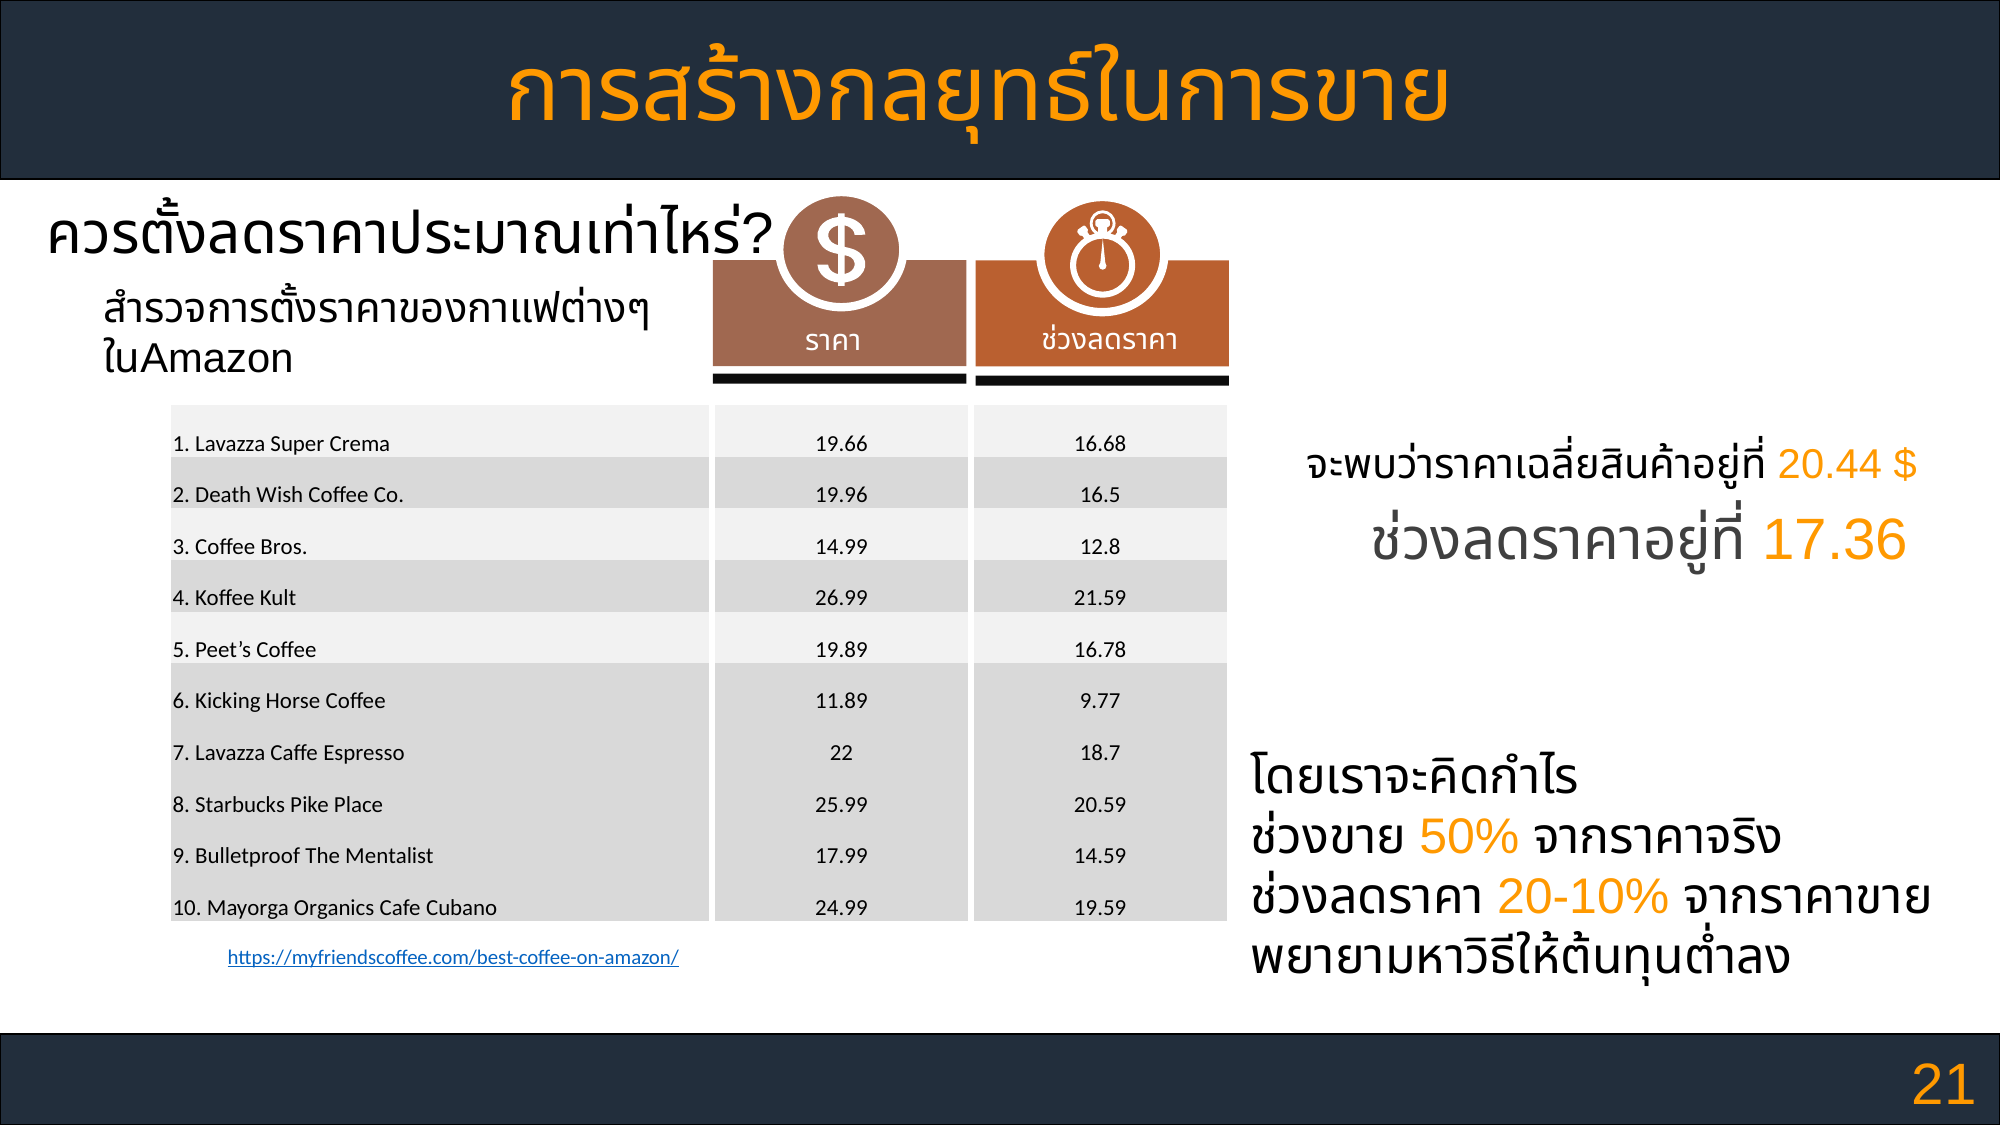

การสร้างกลยุทธ์ในการขาย
ควรตั้งลดราคาประมาณเท่าไหร่?

สำรวจการตั้งราคาของกาแฟต่างๆในAmazon
ช่วงลดราคา
ราคา

| 1. Lavazza Super Crema | 19.66 | 16.68 |
| --- | --- | --- |
| 2. Death Wish Coffee Co. | 19.96 | 16.5 |
| 3. Coffee Bros. | 14.99 | 12.8 |
| 4. Koffee Kult | 26.99 | 21.59 |
| 5. Peet’s Coffee | 19.89 | 16.78 |
| 6. Kicking Horse Coffee | 11.89 | 9.77 |
| 7. Lavazza Caffe Espresso | 22 | 18.7 |
| 8. Starbucks Pike Place | 25.99 | 20.59 |
| 9. Bulletproof The Mentalist | 17.99 | 14.59 |
| 10. Mayorga Organics Cafe Cubano | 24.99 | 19.59 |
จะพบว่าราคาเฉลี่ยสินค้าอยู่ที่ 20.44 $
ช่วงลดราคาอยู่ที่ 17.36
โดยเราจะคิดกำไร
ช่วงขาย 50% จากราคาจริง
ช่วงลดราคา 20-10% จากราคาขาย
พยายามหาวิธีให้ต้นทุนต่ำลง
https://myfriendscoffee.com/best-coffee-on-amazon/

21